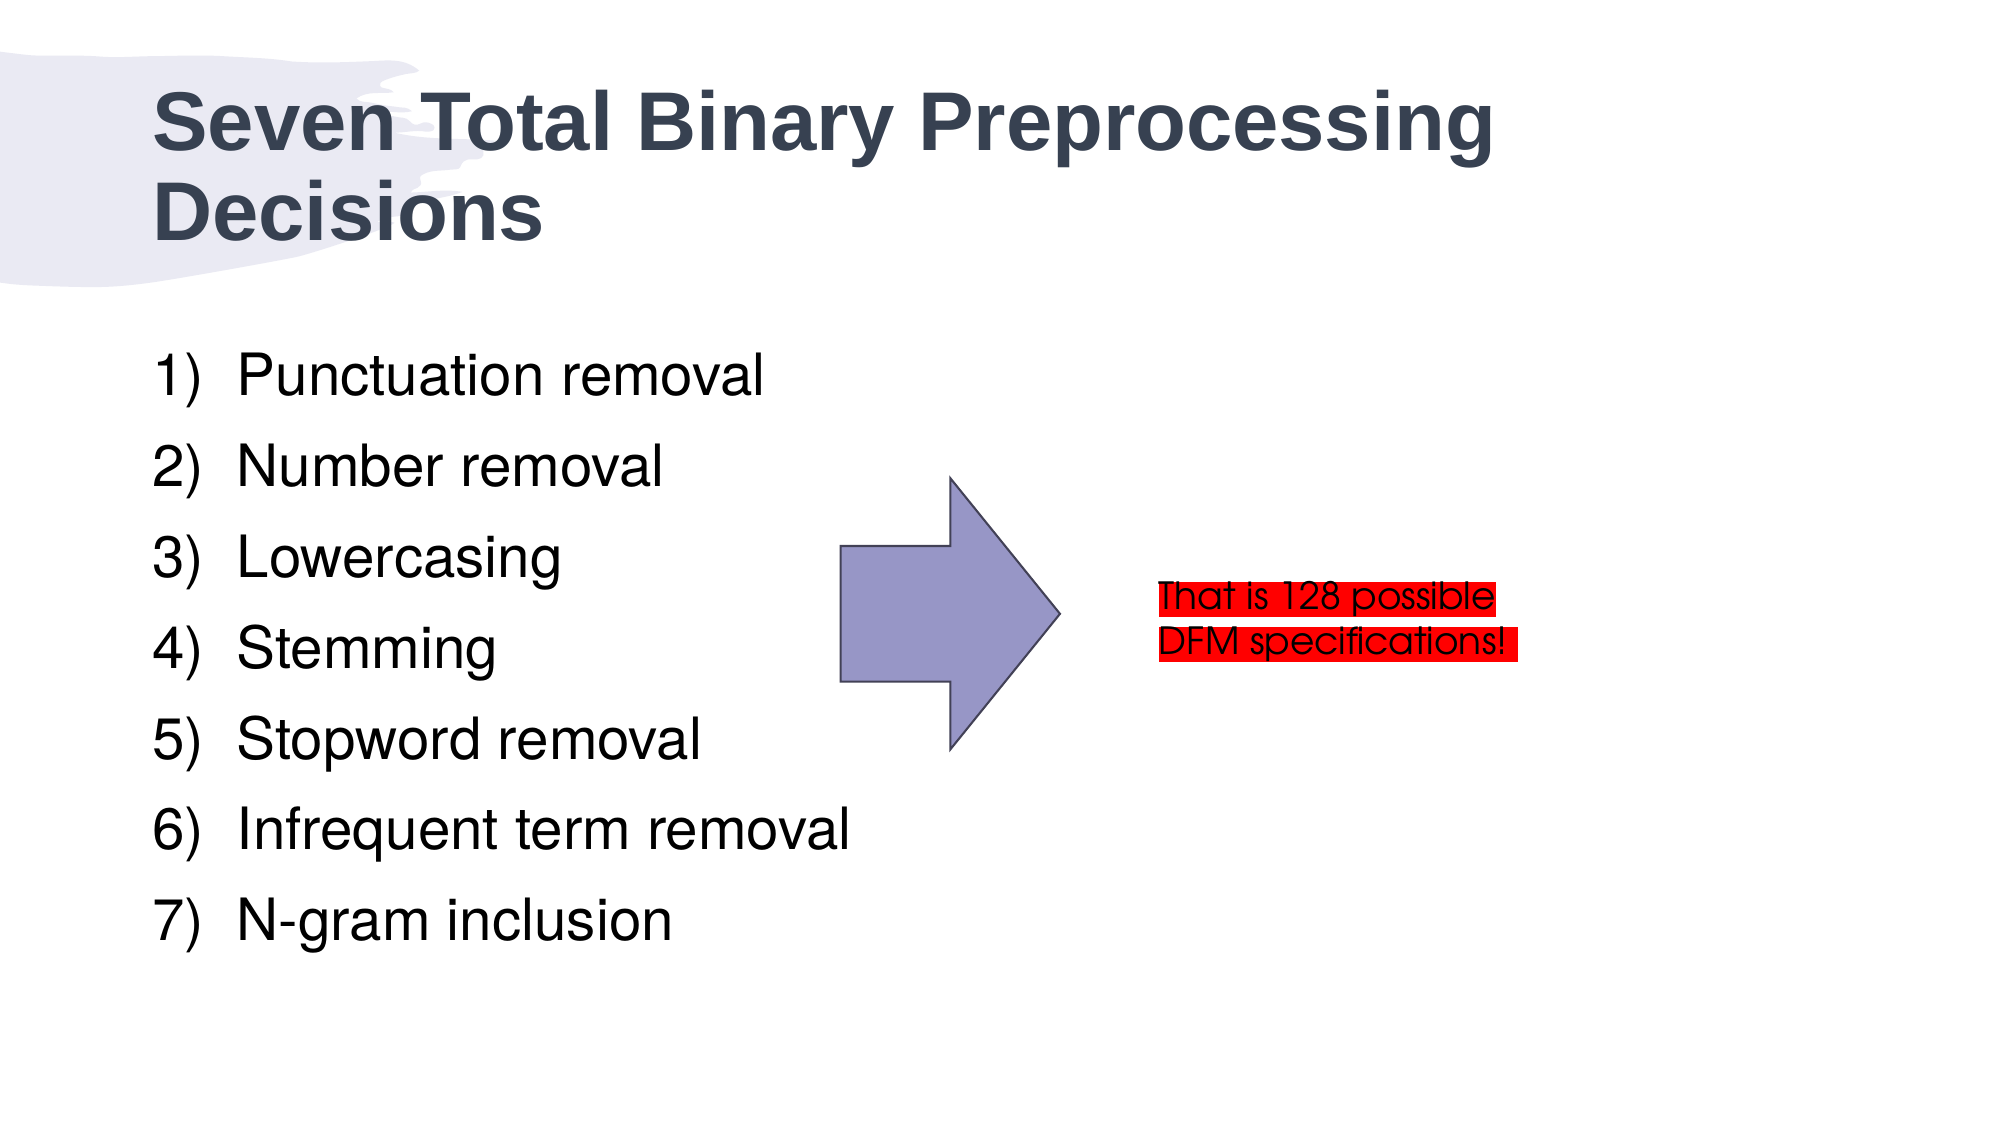

# Seven Total Binary Preprocessing Decisions
Punctuation removal
Number removal
Lowercasing
Stemming
Stopword removal
Infrequent term removal
N-gram inclusion

That is 128 possible DFM specifications!